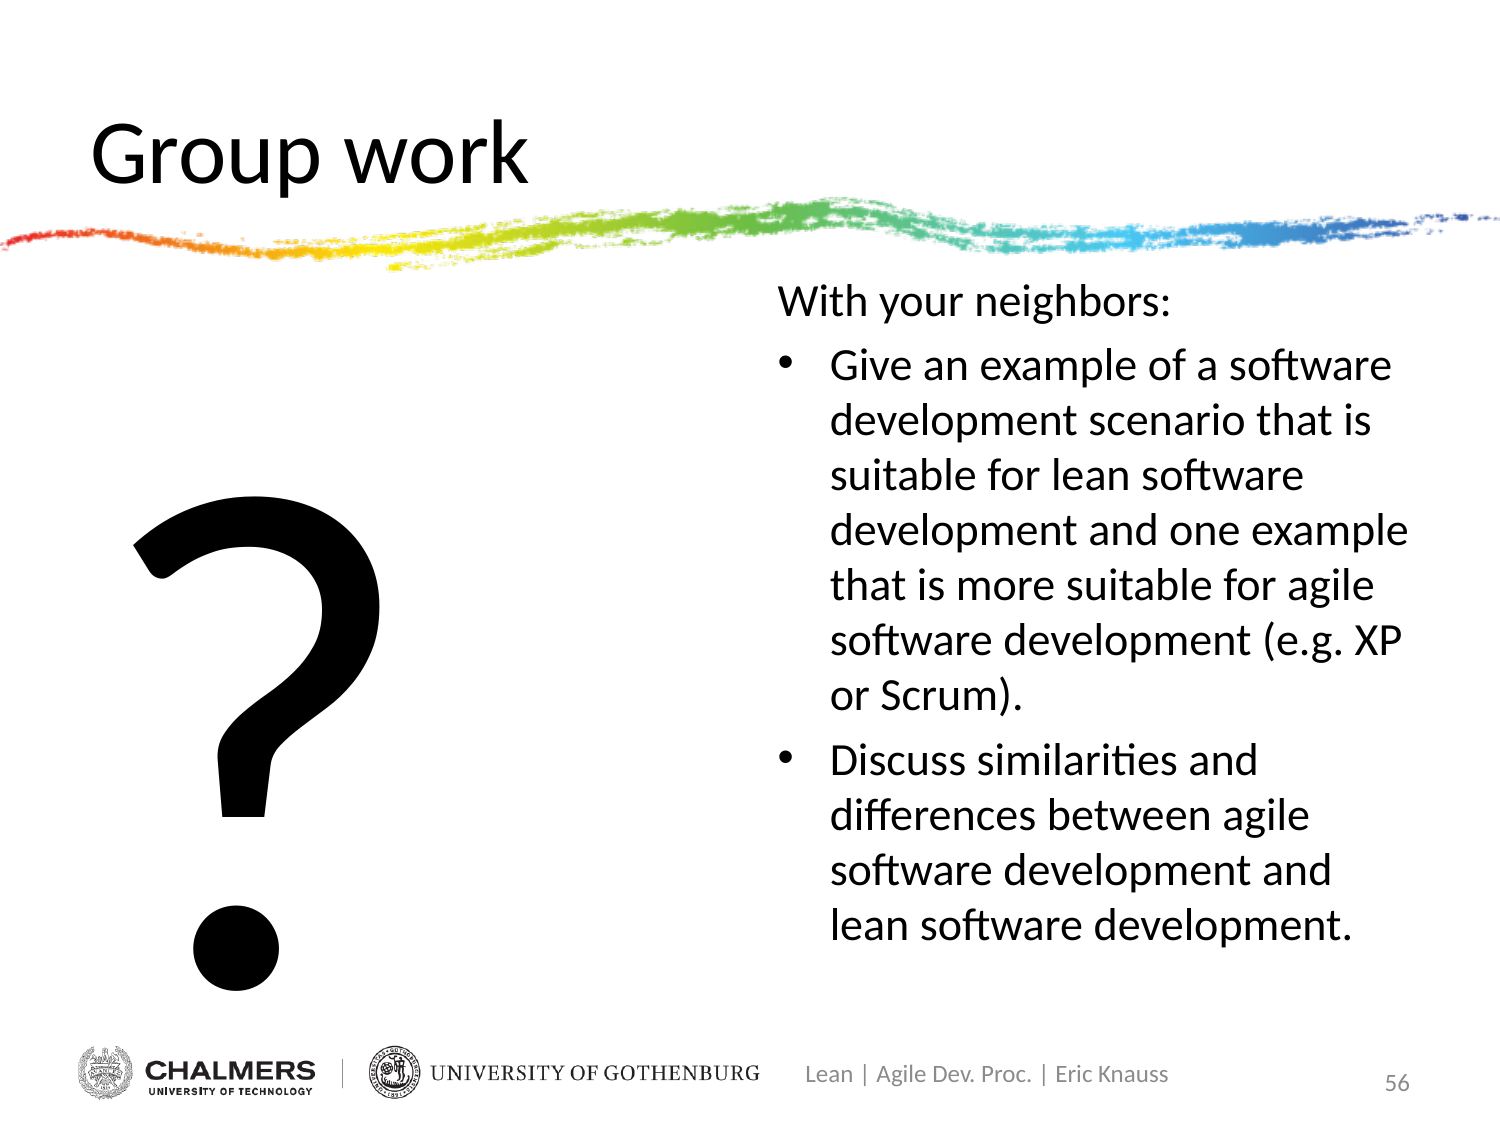

# Group work
?
With your neighbors:
Give an example of a software development scenario that is suitable for lean software development and one example that is more suitable for agile software development (e.g. XP or Scrum).
Discuss similarities and differences between agile software development and lean software development.
Lean | Agile Dev. Proc. | Eric Knauss
56